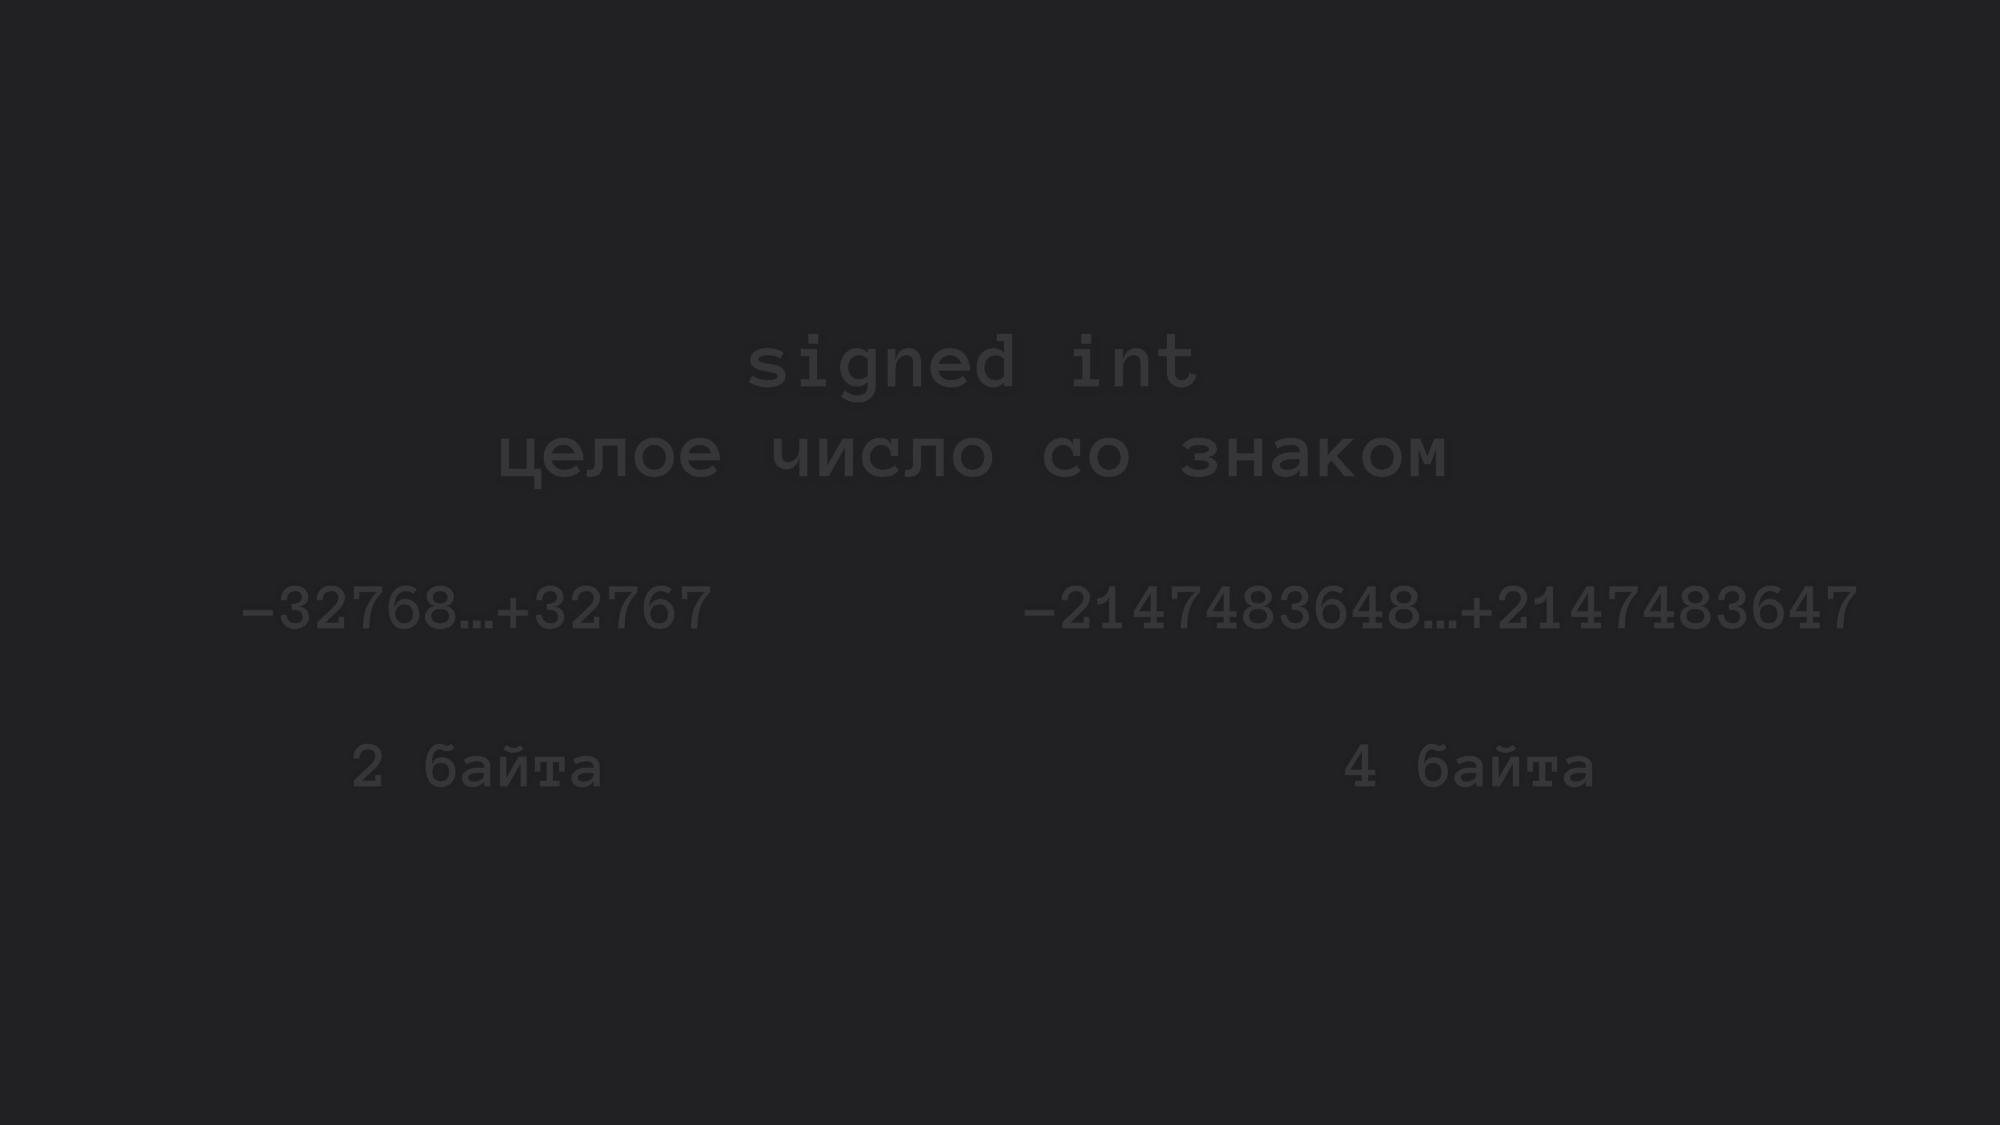

signed int
целое число со знаком
-32768…+32767
-2147483648…+2147483647
2 байта
4 байта